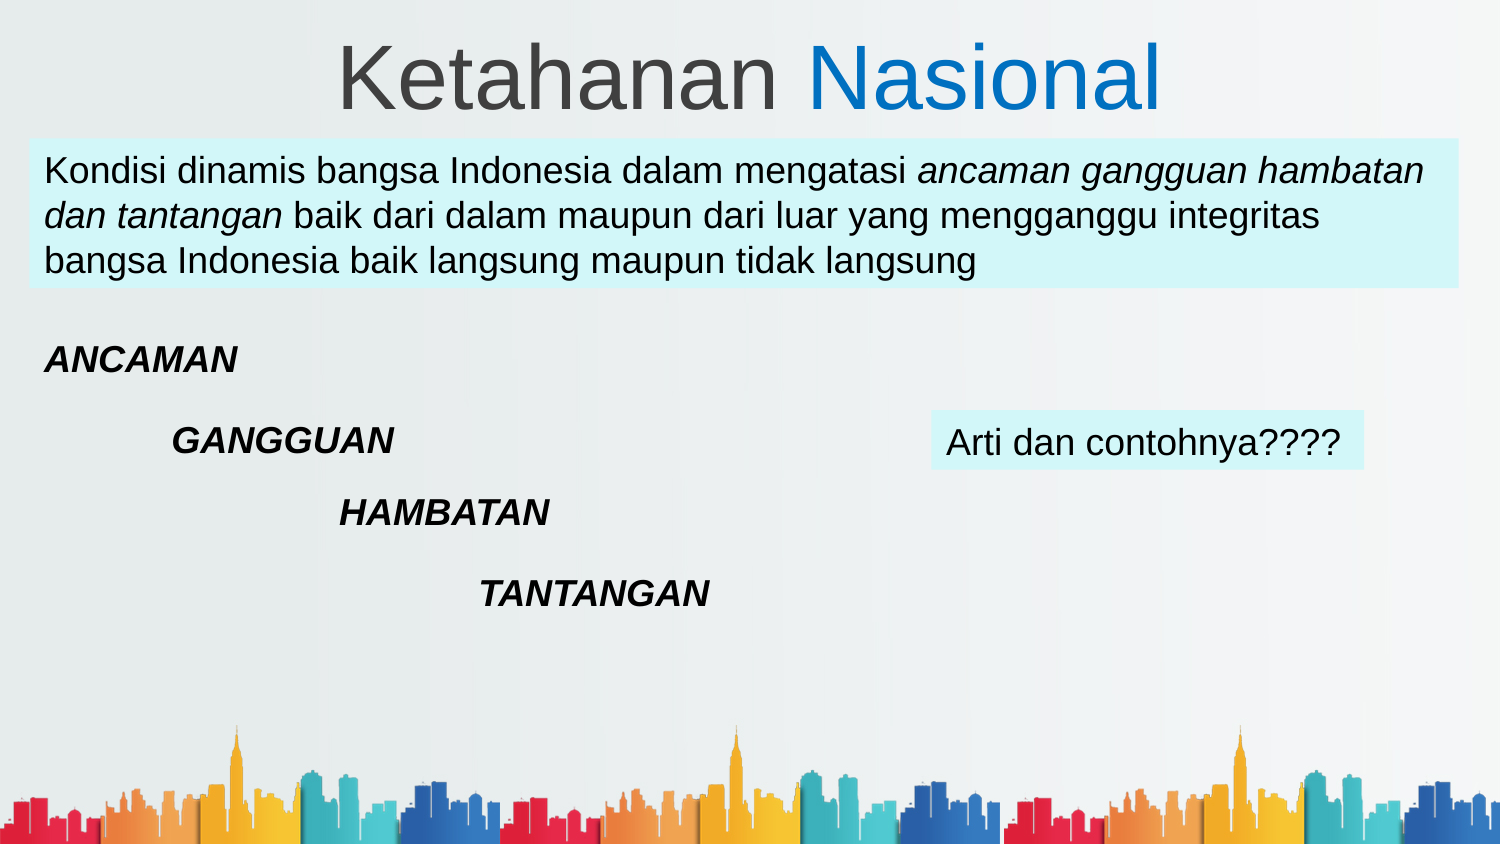

# Ketahanan Nasional
Kondisi dinamis bangsa Indonesia dalam mengatasi ancaman gangguan hambatan  dan tantangan baik dari dalam maupun dari luar yang mengganggu integritas
bangsa Indonesia baik langsung maupun tidak langsung
ANCAMAN
GANGGUAN
Arti dan contohnya????
HAMBATAN
TANTANGAN